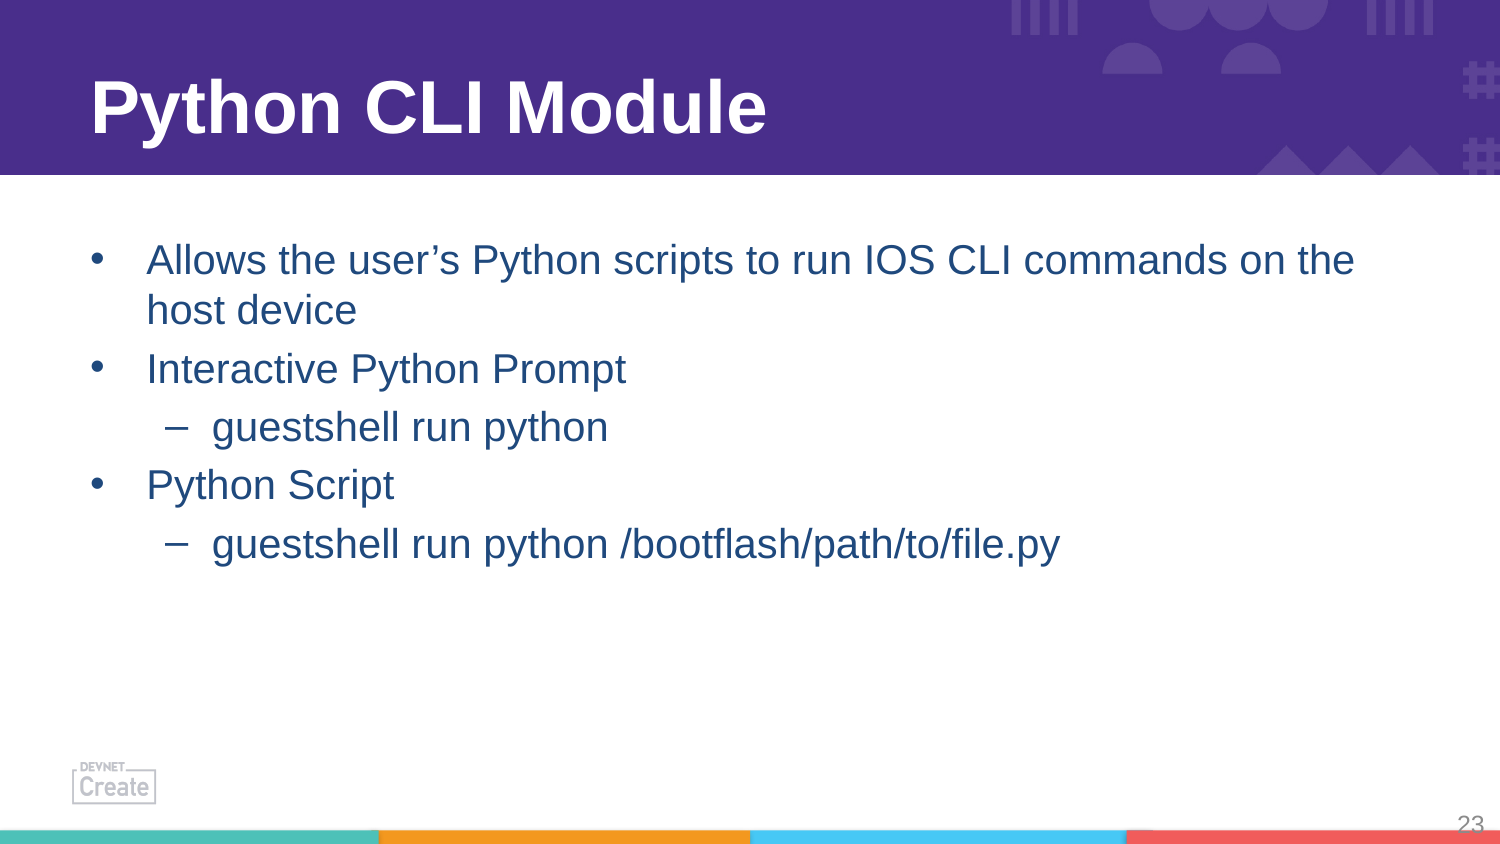

# Python CLI Module
Allows the user’s Python scripts to run IOS CLI commands on the host device
Interactive Python Prompt
guestshell run python
Python Script
guestshell run python /bootflash/path/to/file.py

23